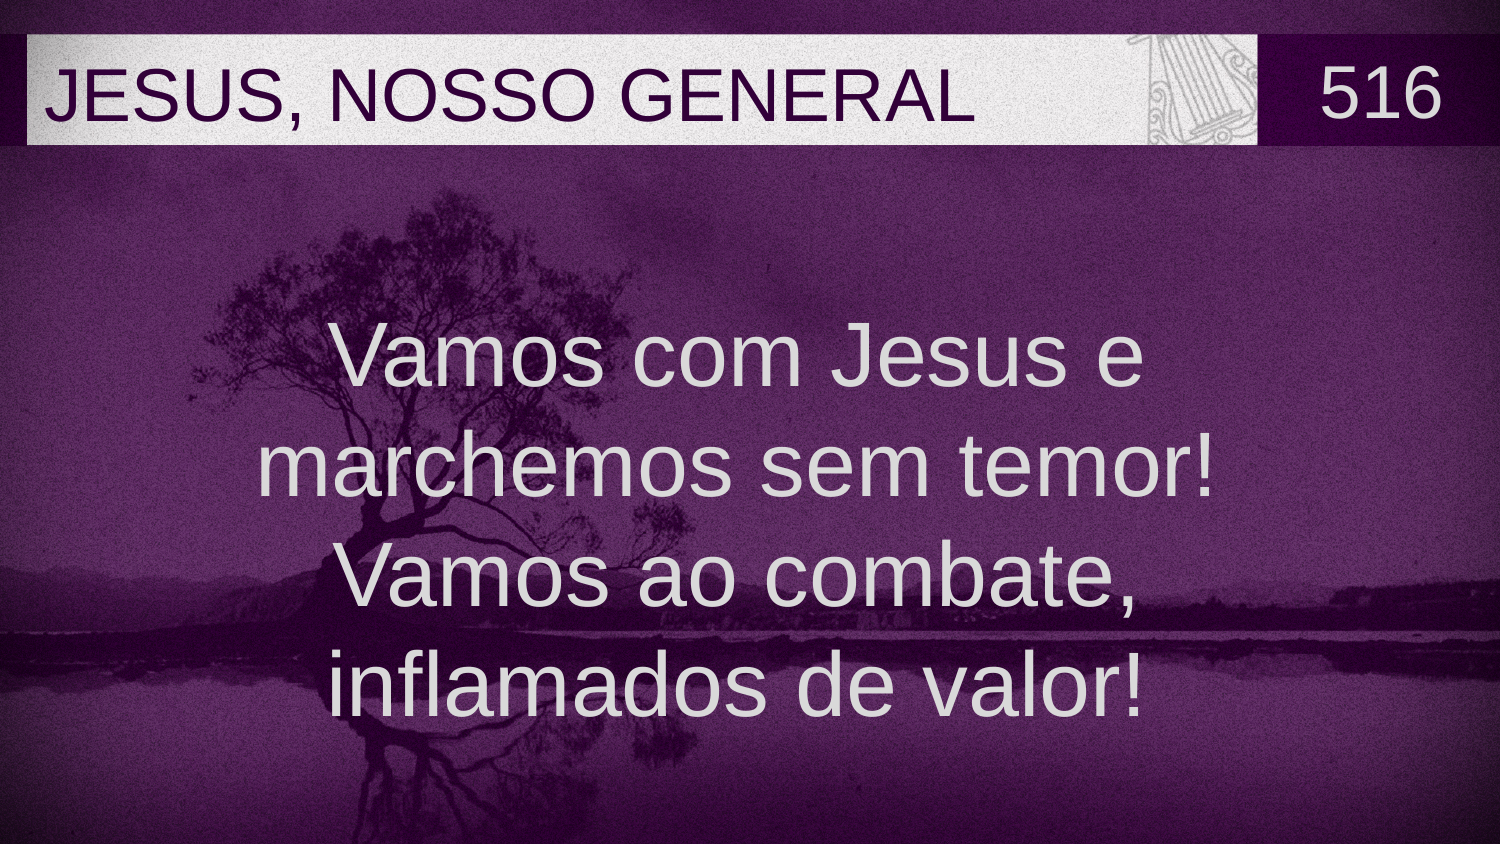

# JESUS, NOSSO GENERAL
516
Vamos com Jesus e
marchemos sem temor!
Vamos ao combate,
inflamados de valor!